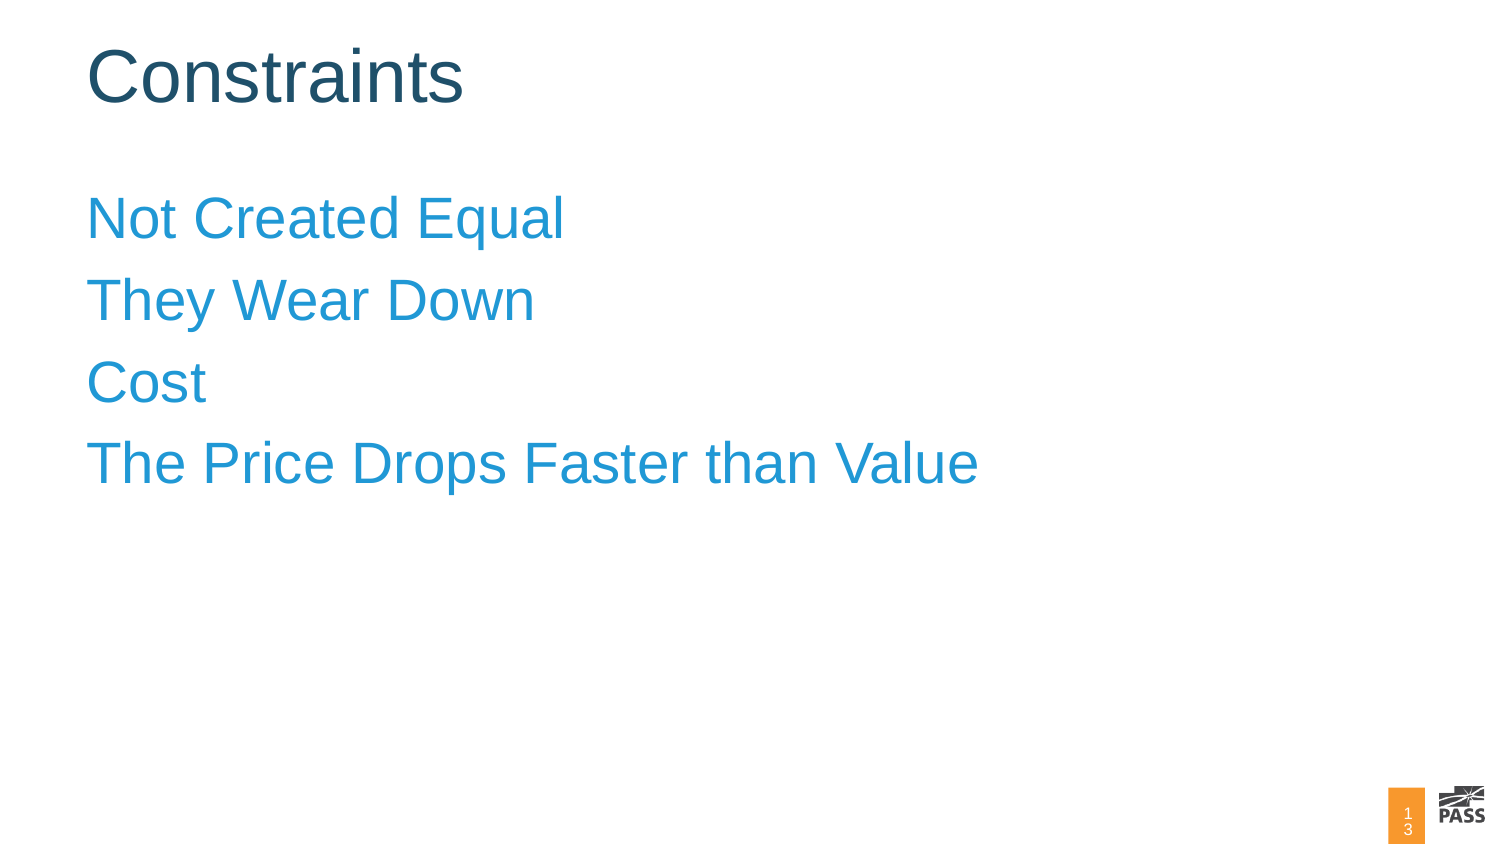

# Constraints
Not Created Equal
They Wear Down
Cost
The Price Drops Faster than Value

13